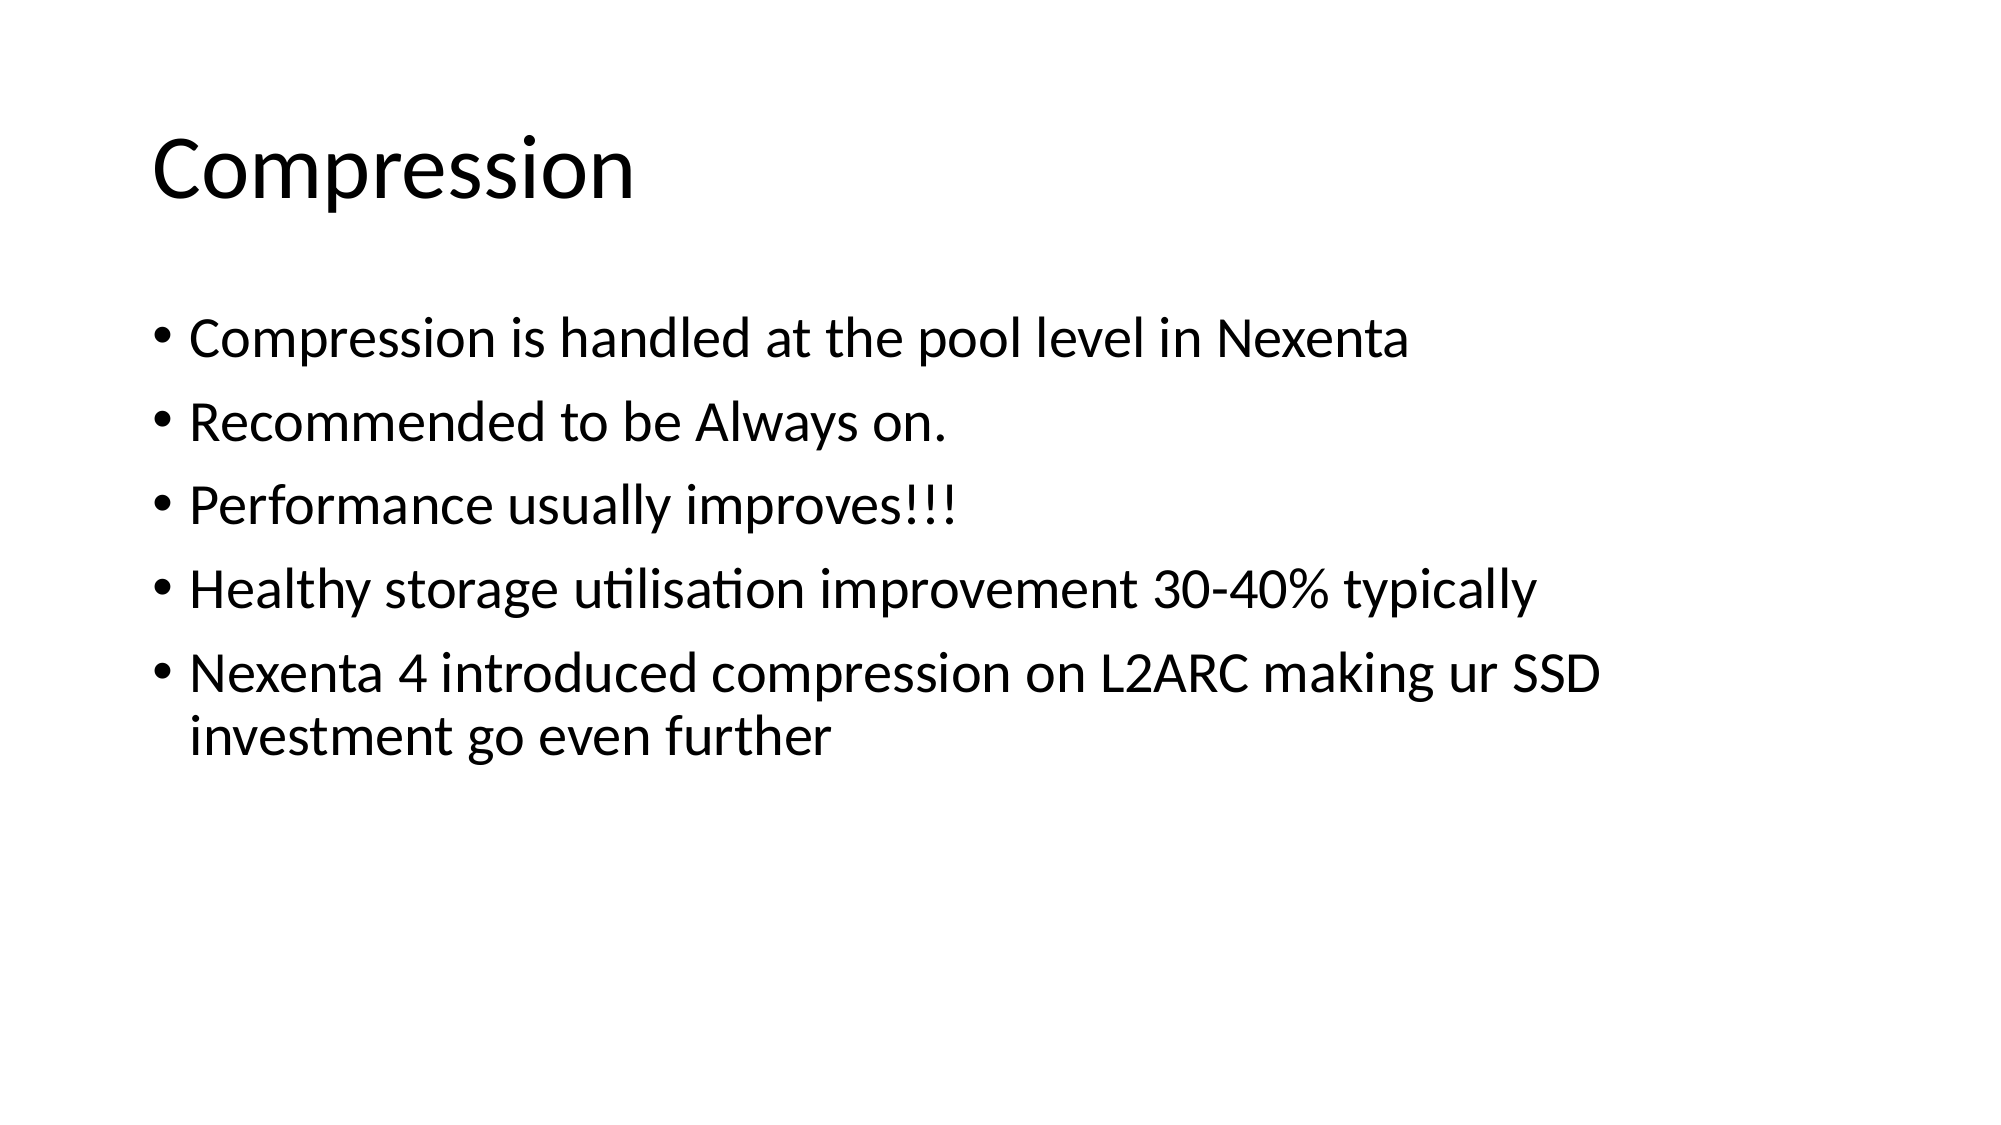

# Compression
Compression is handled at the pool level in Nexenta
Recommended to be Always on.
Performance usually improves!!!
Healthy storage utilisation improvement 30-40% typically
Nexenta 4 introduced compression on L2ARC making ur SSD investment go even further